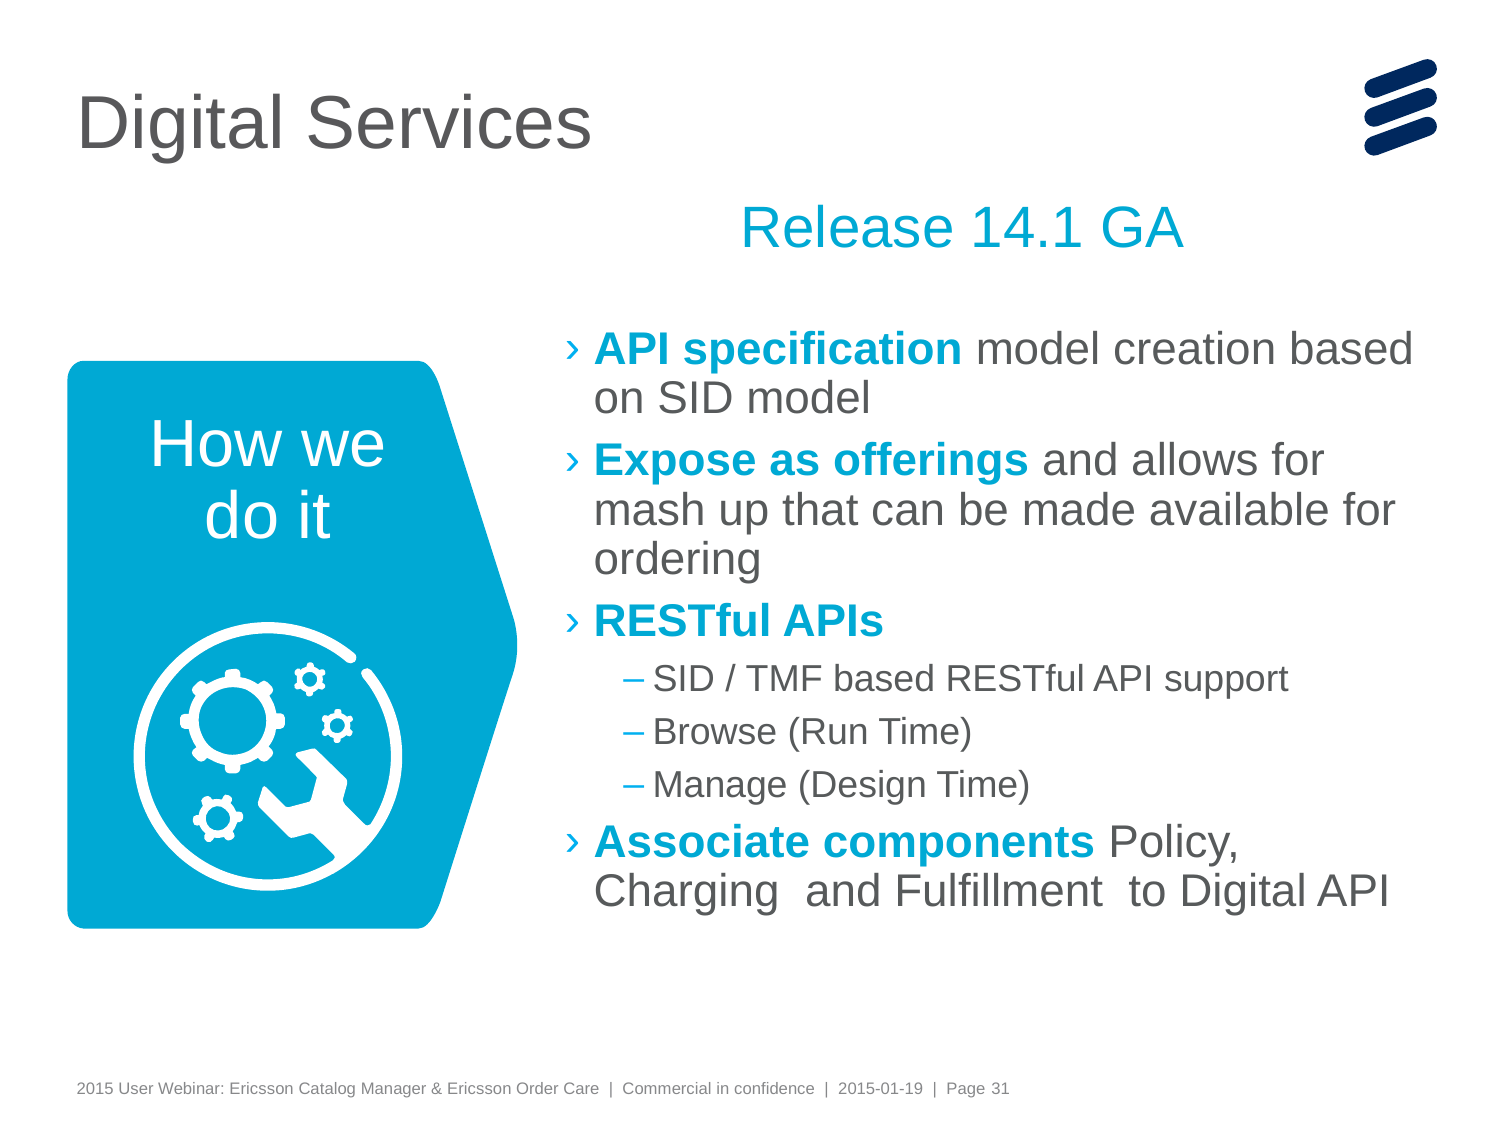

# Digital Services
Release 14.1 GA
API specification model creation based on SID model
Expose as offerings and allows for mash up that can be made available for ordering
RESTful APIs
SID / TMF based RESTful API support
Browse (Run Time)
Manage (Design Time)
Associate components Policy, Charging  and Fulfillment  to Digital API

How we
do it